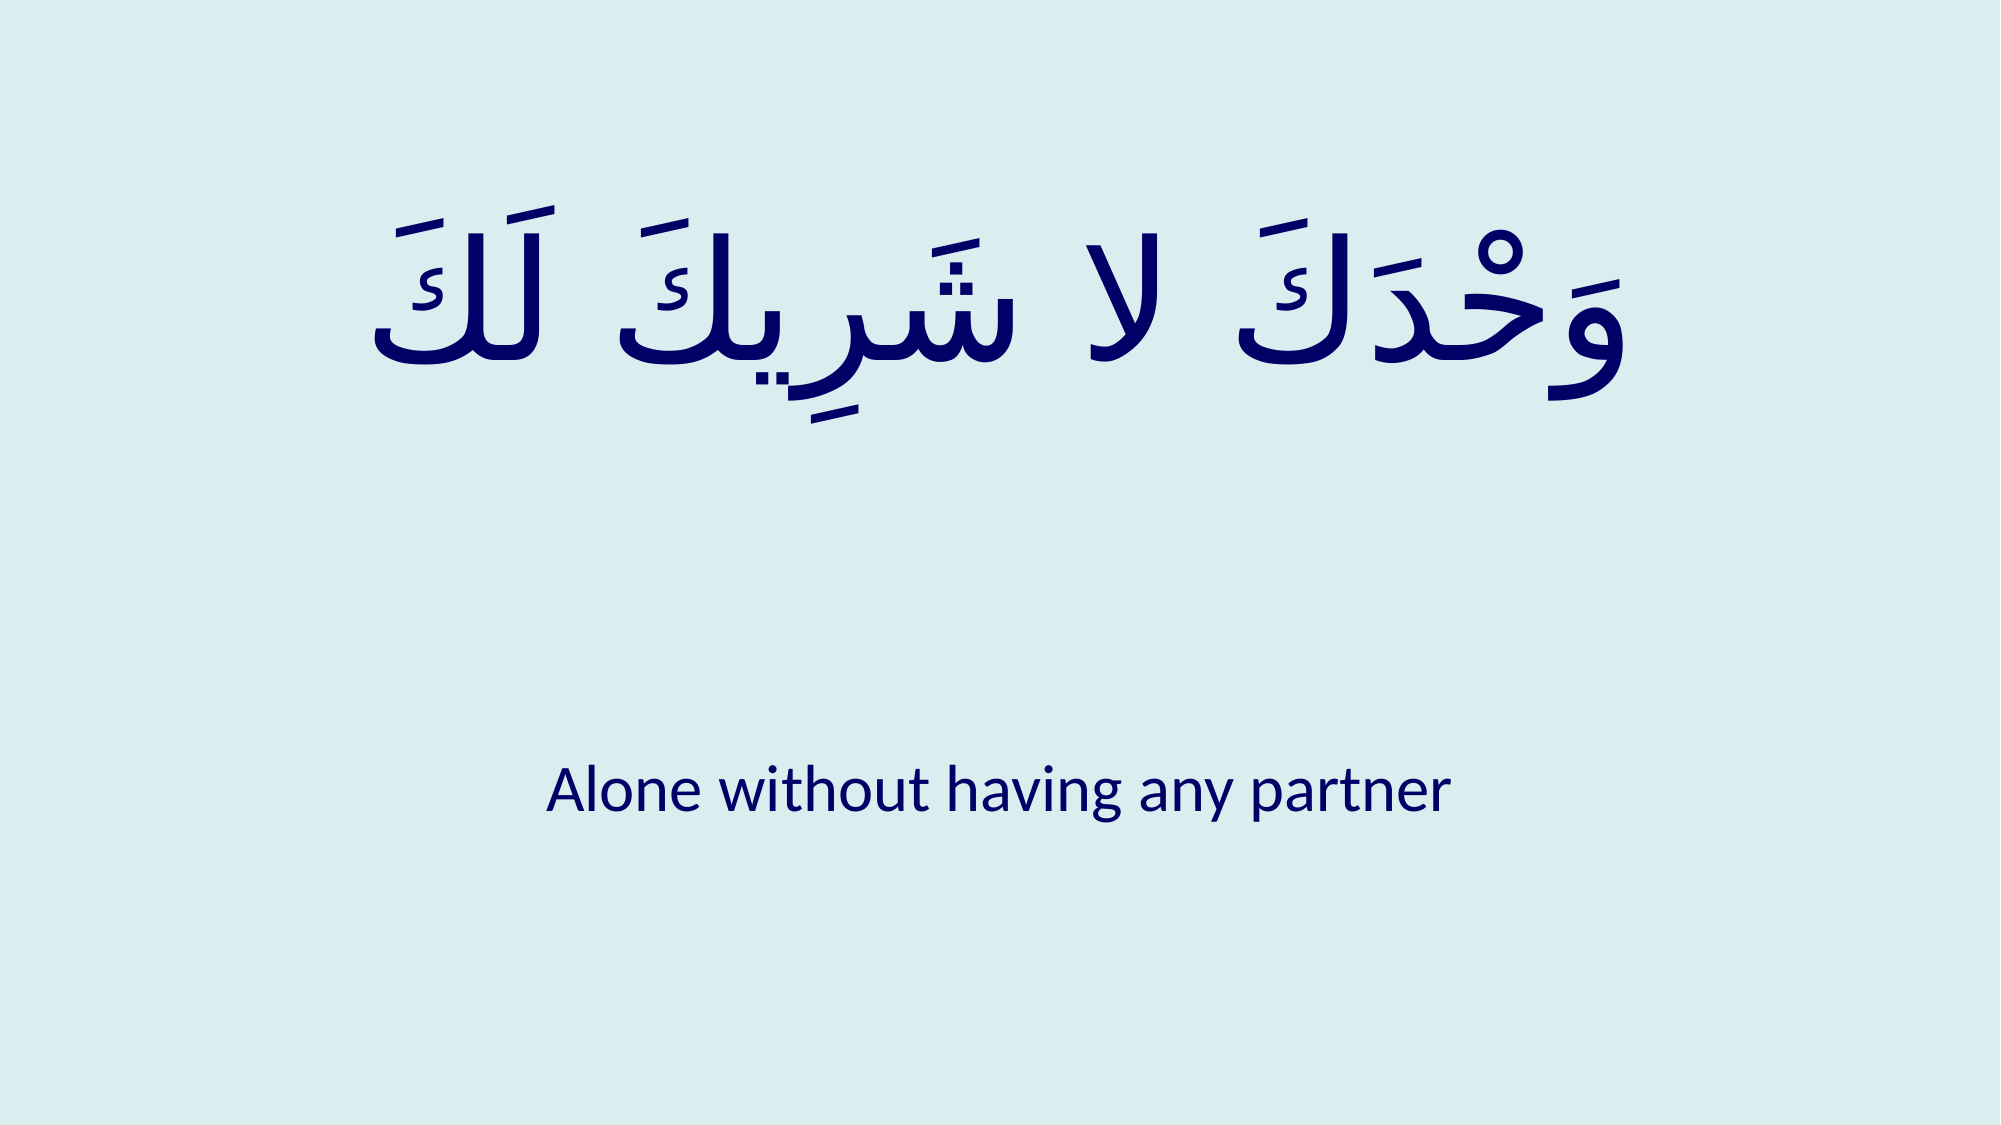

# وَحْدَكَ لا شَرِيكَ لَكَ
Alone without having any partner